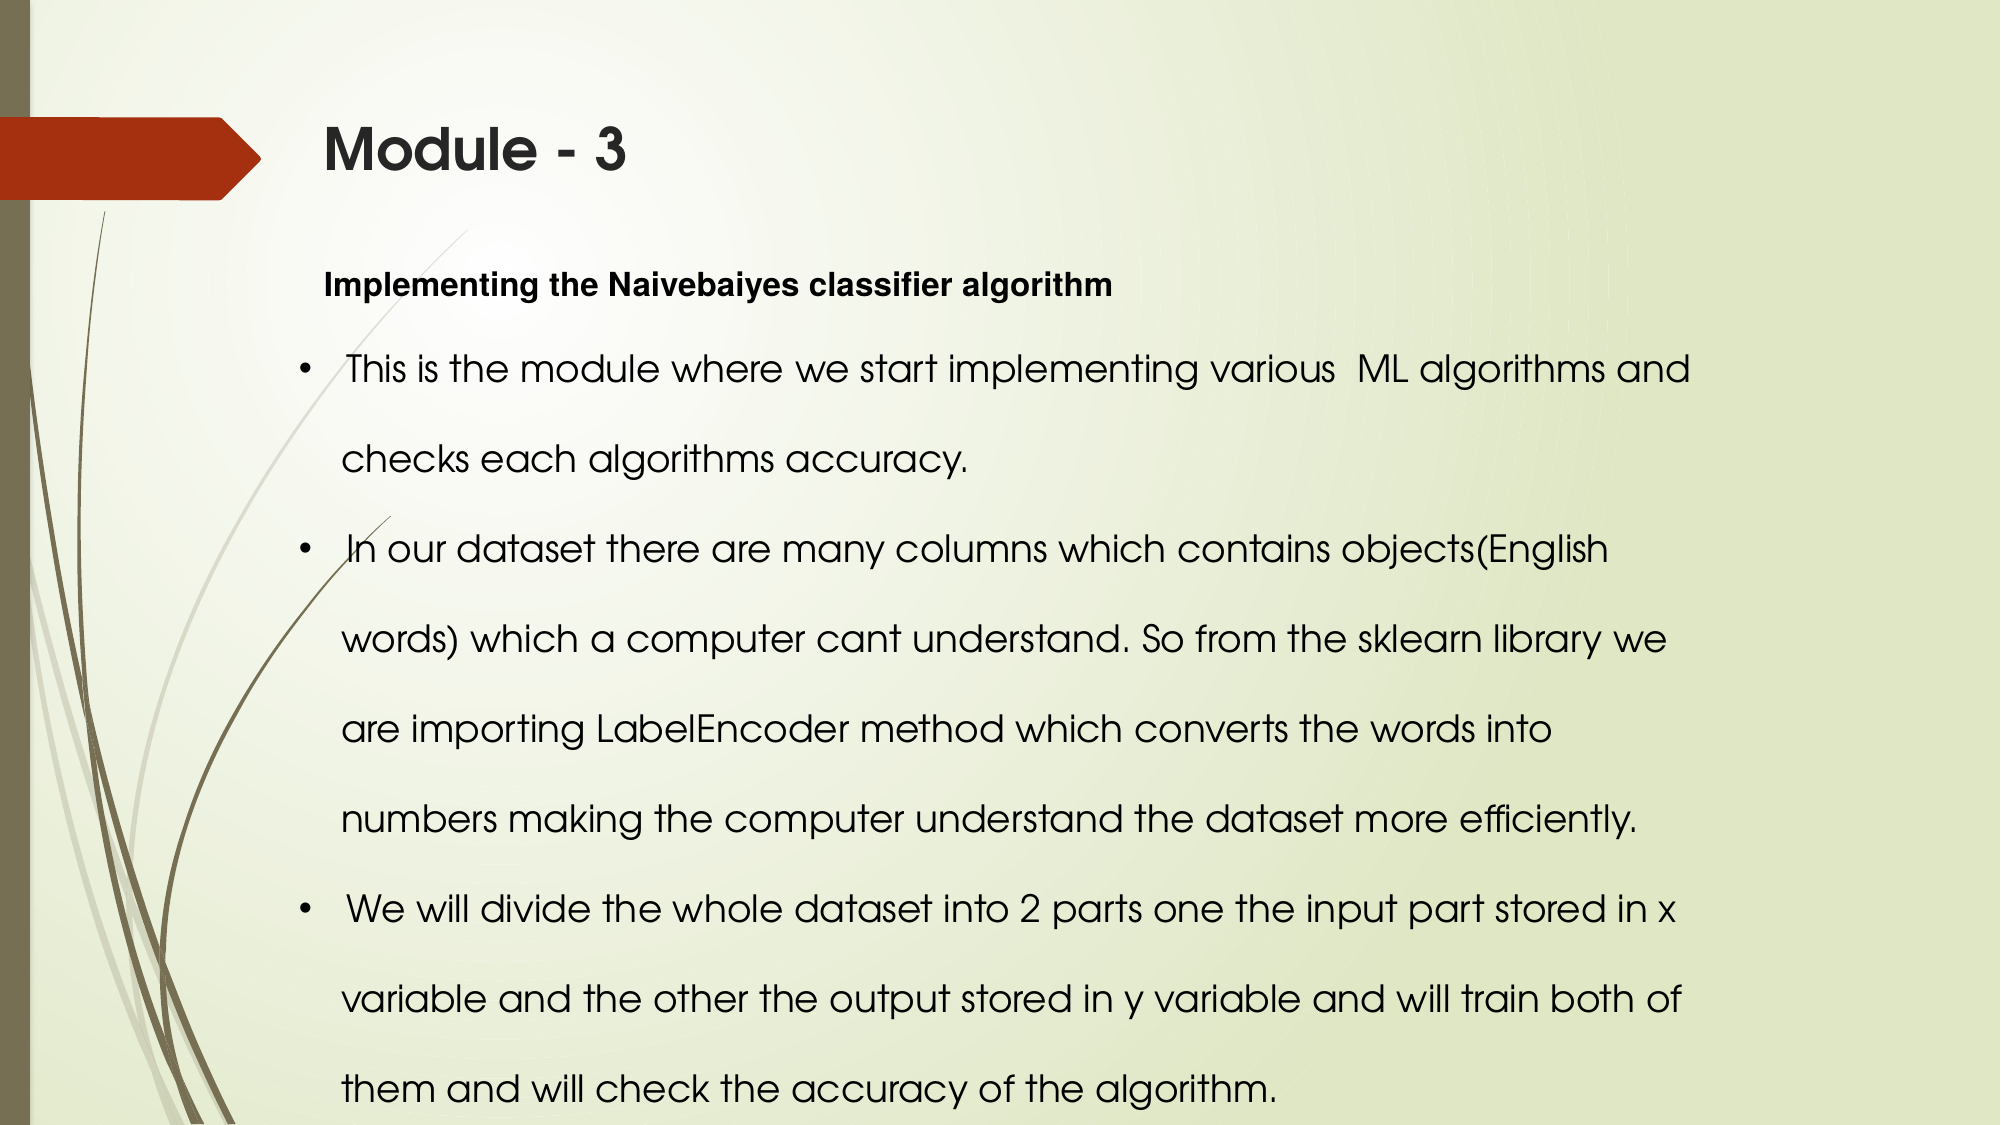

# Module - 3
Implementing the Naivebaiyes classifier algorithm

This is the module where we start implementing various  ML algorithms and

    checks each algorithms accuracy.

In our dataset there are many columns which contains objects(English

    words) which a computer cant understand. So from the sklearn library we

    are importing LabelEncoder method which converts the words into

    numbers making the computer understand the dataset more efficiently.

We will divide the whole dataset into 2 parts one the input part stored in x

    variable and the other the output stored in y variable and will train both of

    them and will check the accuracy of the algorithm.